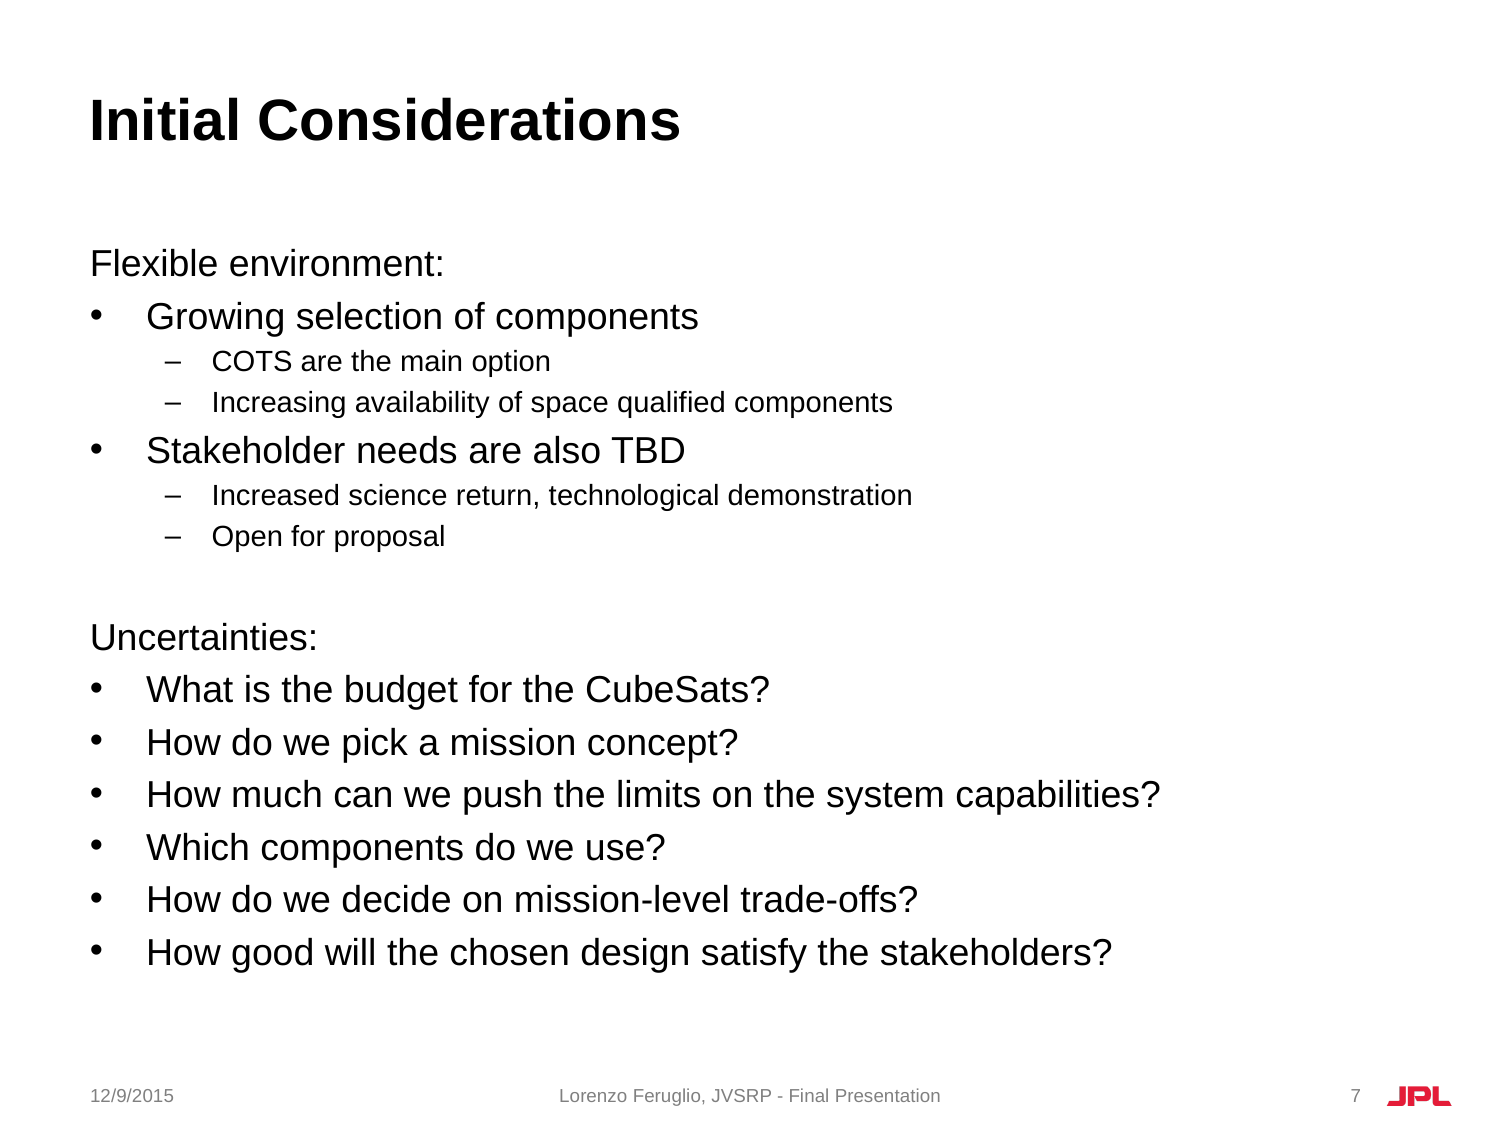

# Initial Considerations

Flexible environment:
Growing selection of components
COTS are the main option
Increasing availability of space qualified components
Stakeholder needs are also TBD
Increased science return, technological demonstration
Open for proposal

Uncertainties:
What is the budget for the CubeSats?
How do we pick a mission concept?
How much can we push the limits on the system capabilities?
Which components do we use?
How do we decide on mission-level trade-offs?
How good will the chosen design satisfy the stakeholders?
12/9/2015
Lorenzo Feruglio, JVSRP - Final Presentation
7